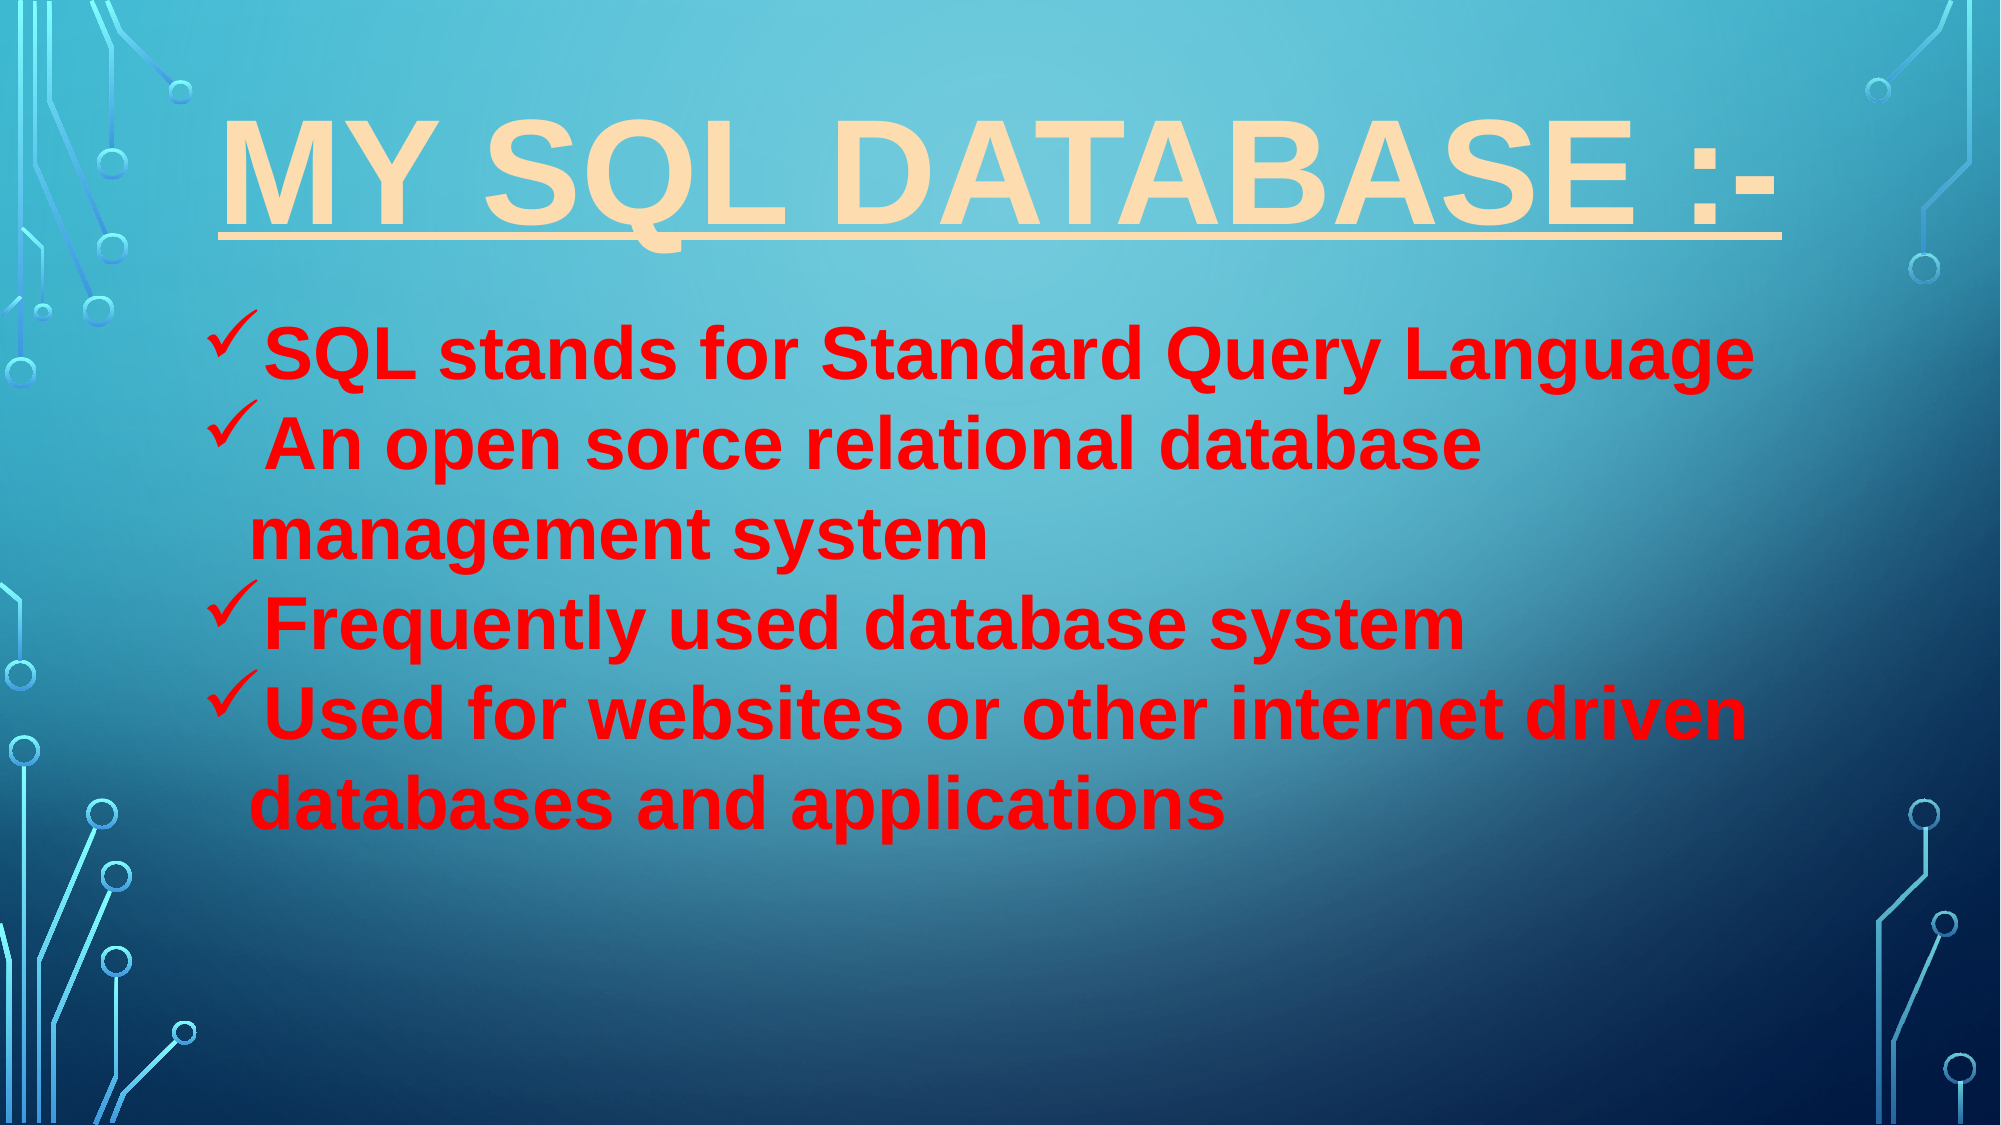

# MY SQL DATABASE :-
SQL stands for Standard Query Language
An open sorce relational database management system
Frequently used database system
Used for websites or other internet driven databases and applications